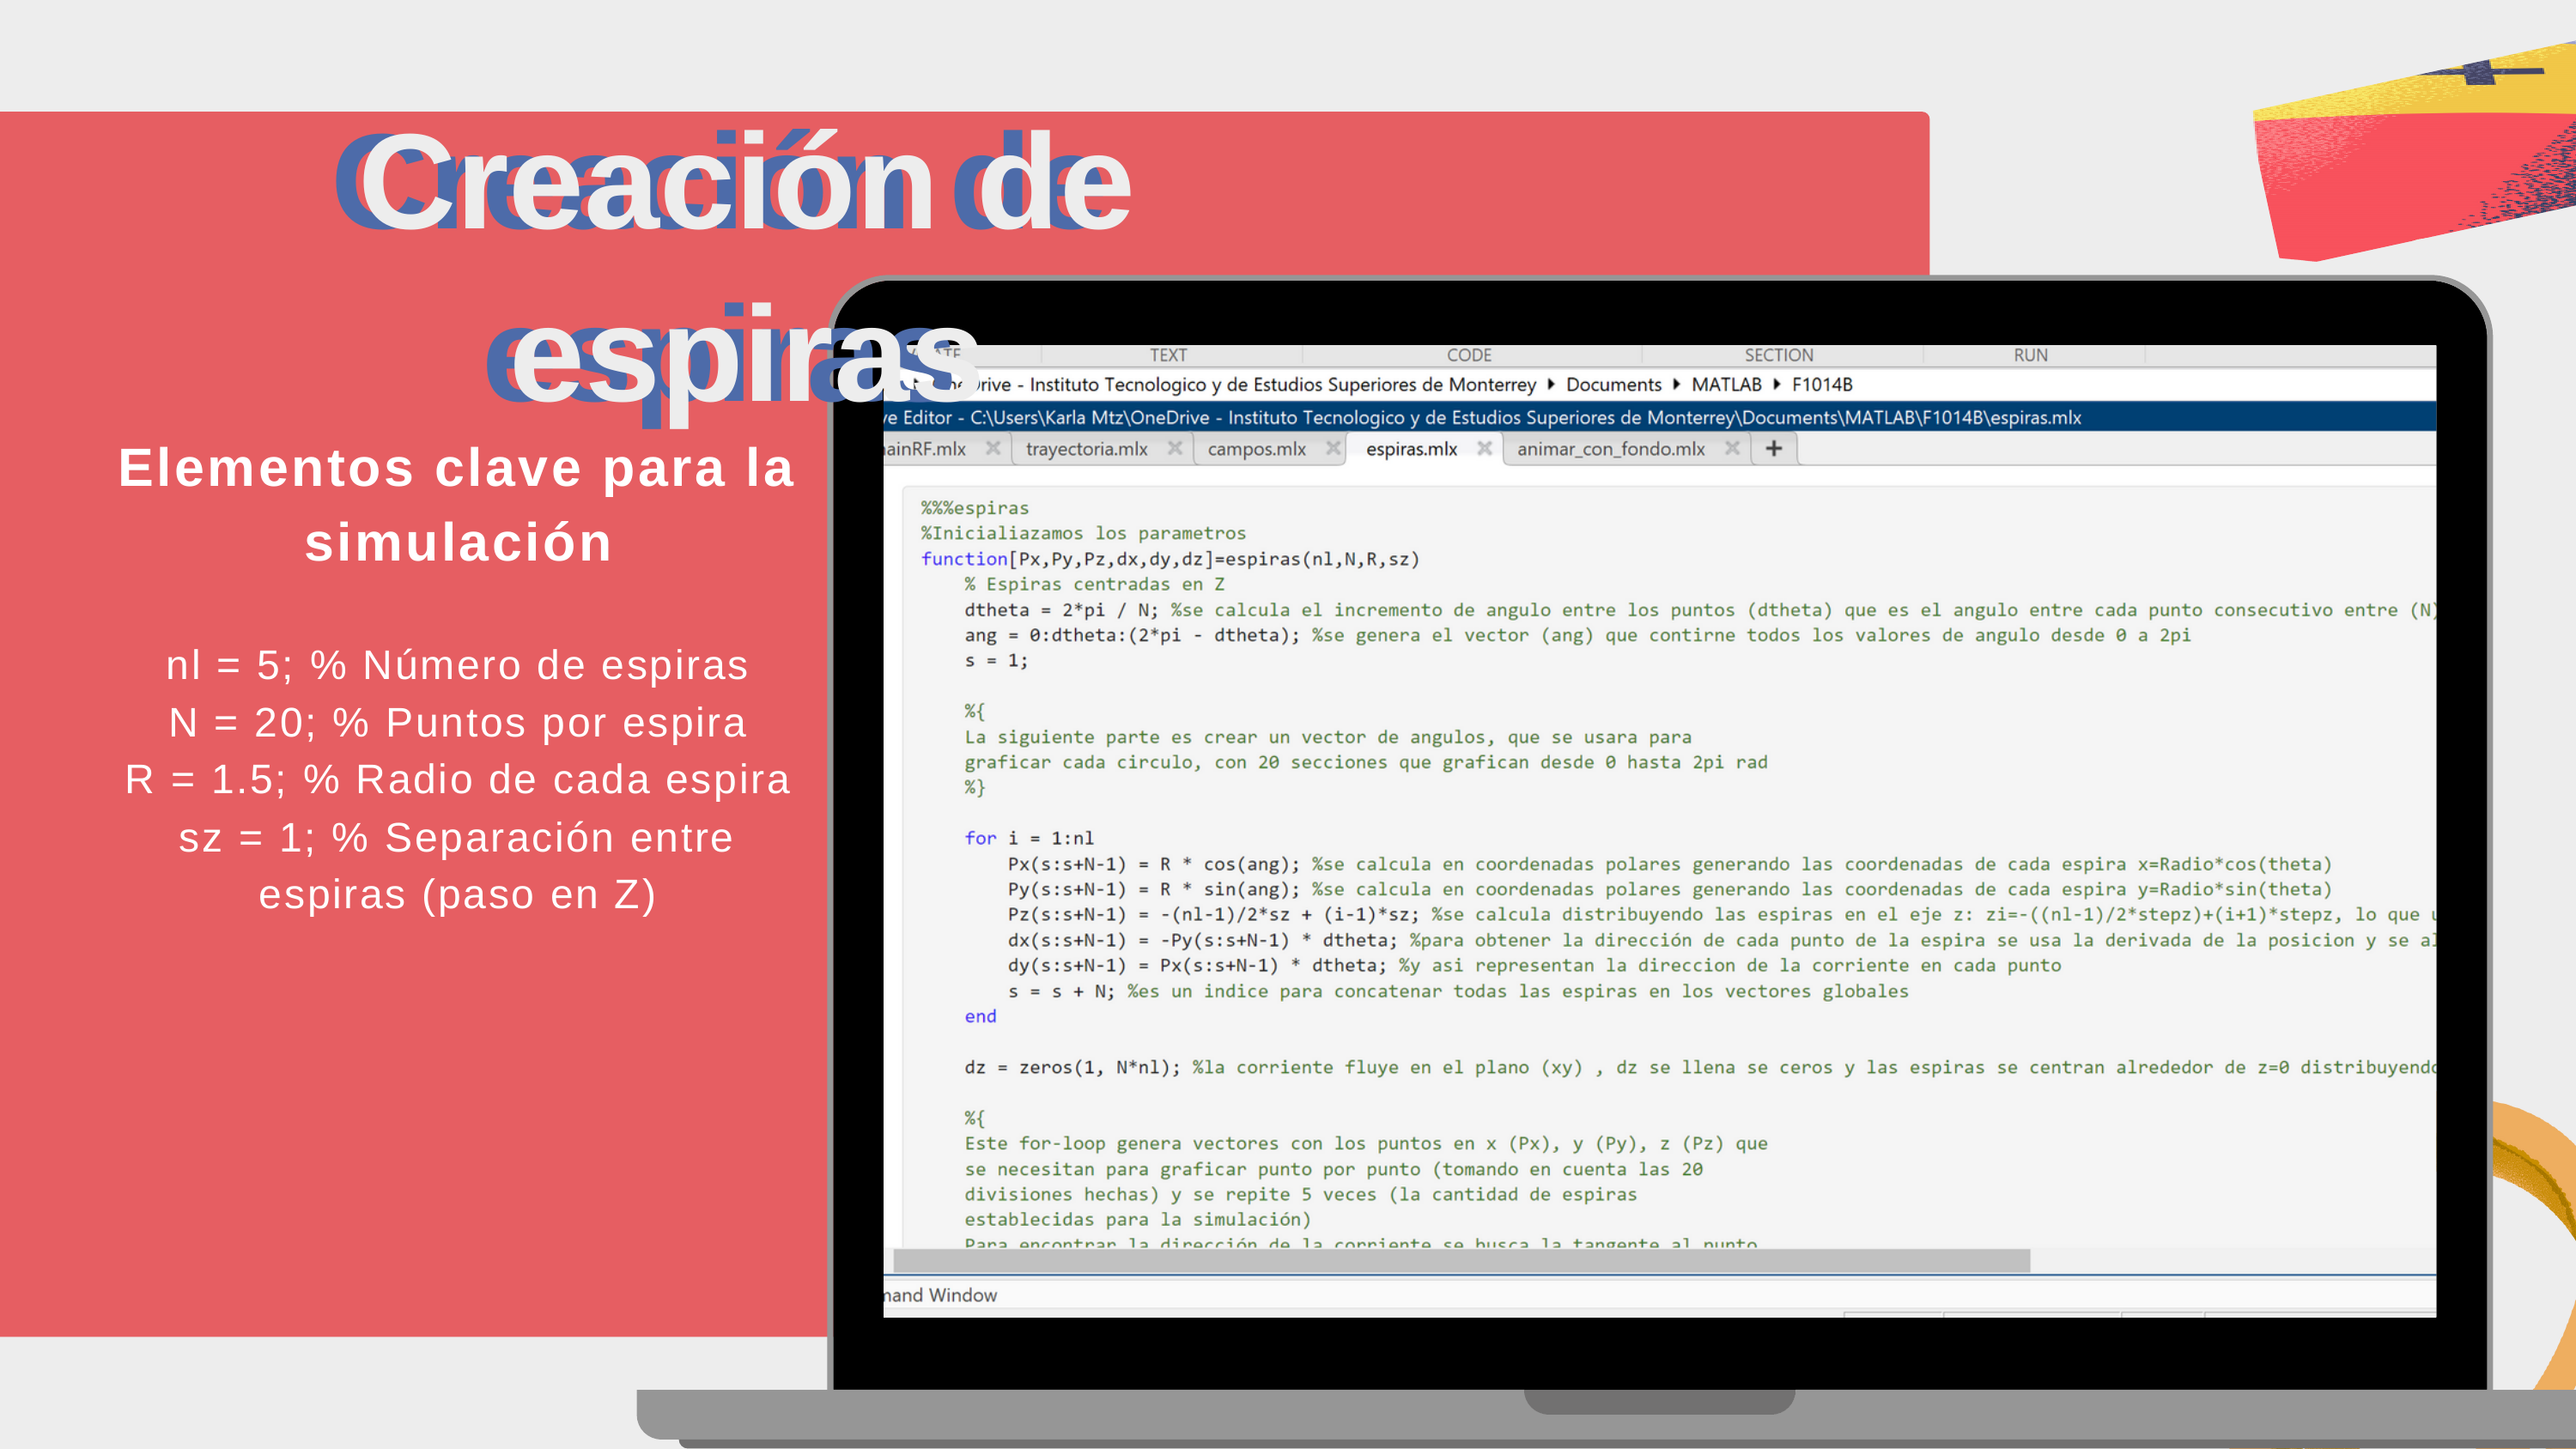

Creación de espiras
Creación de espiras

Elementos clave para la simulación
nl = 5; % Número de espiras
N = 20; % Puntos por espira
R = 1.5; % Radio de cada espira
sz = 1; % Separación entre espiras (paso en Z)